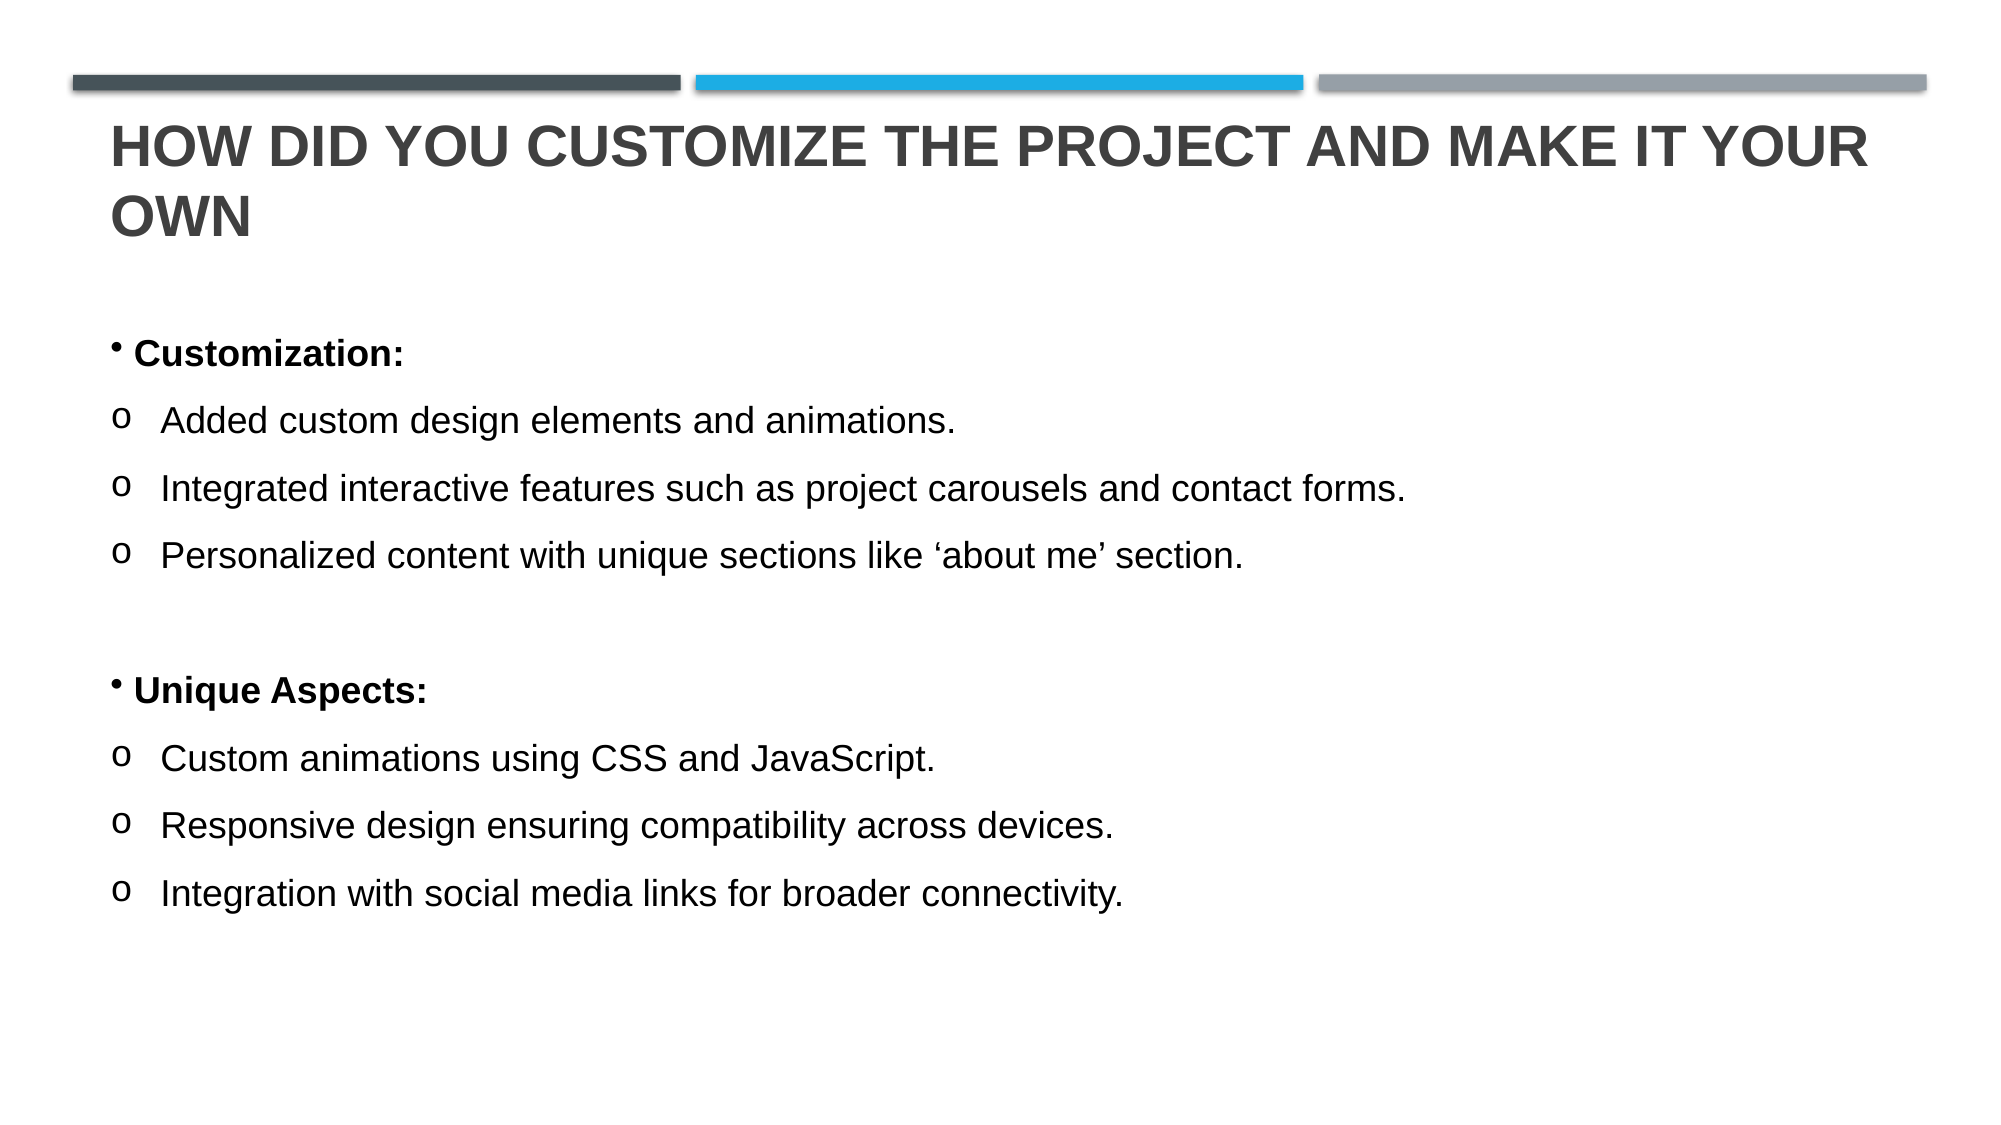

# How did you customize the project and make it your own
 Customization:
Added custom design elements and animations.
Integrated interactive features such as project carousels and contact forms.
Personalized content with unique sections like ‘about me’ section.

 Unique Aspects:
Custom animations using CSS and JavaScript.
Responsive design ensuring compatibility across devices.
Integration with social media links for broader connectivity.